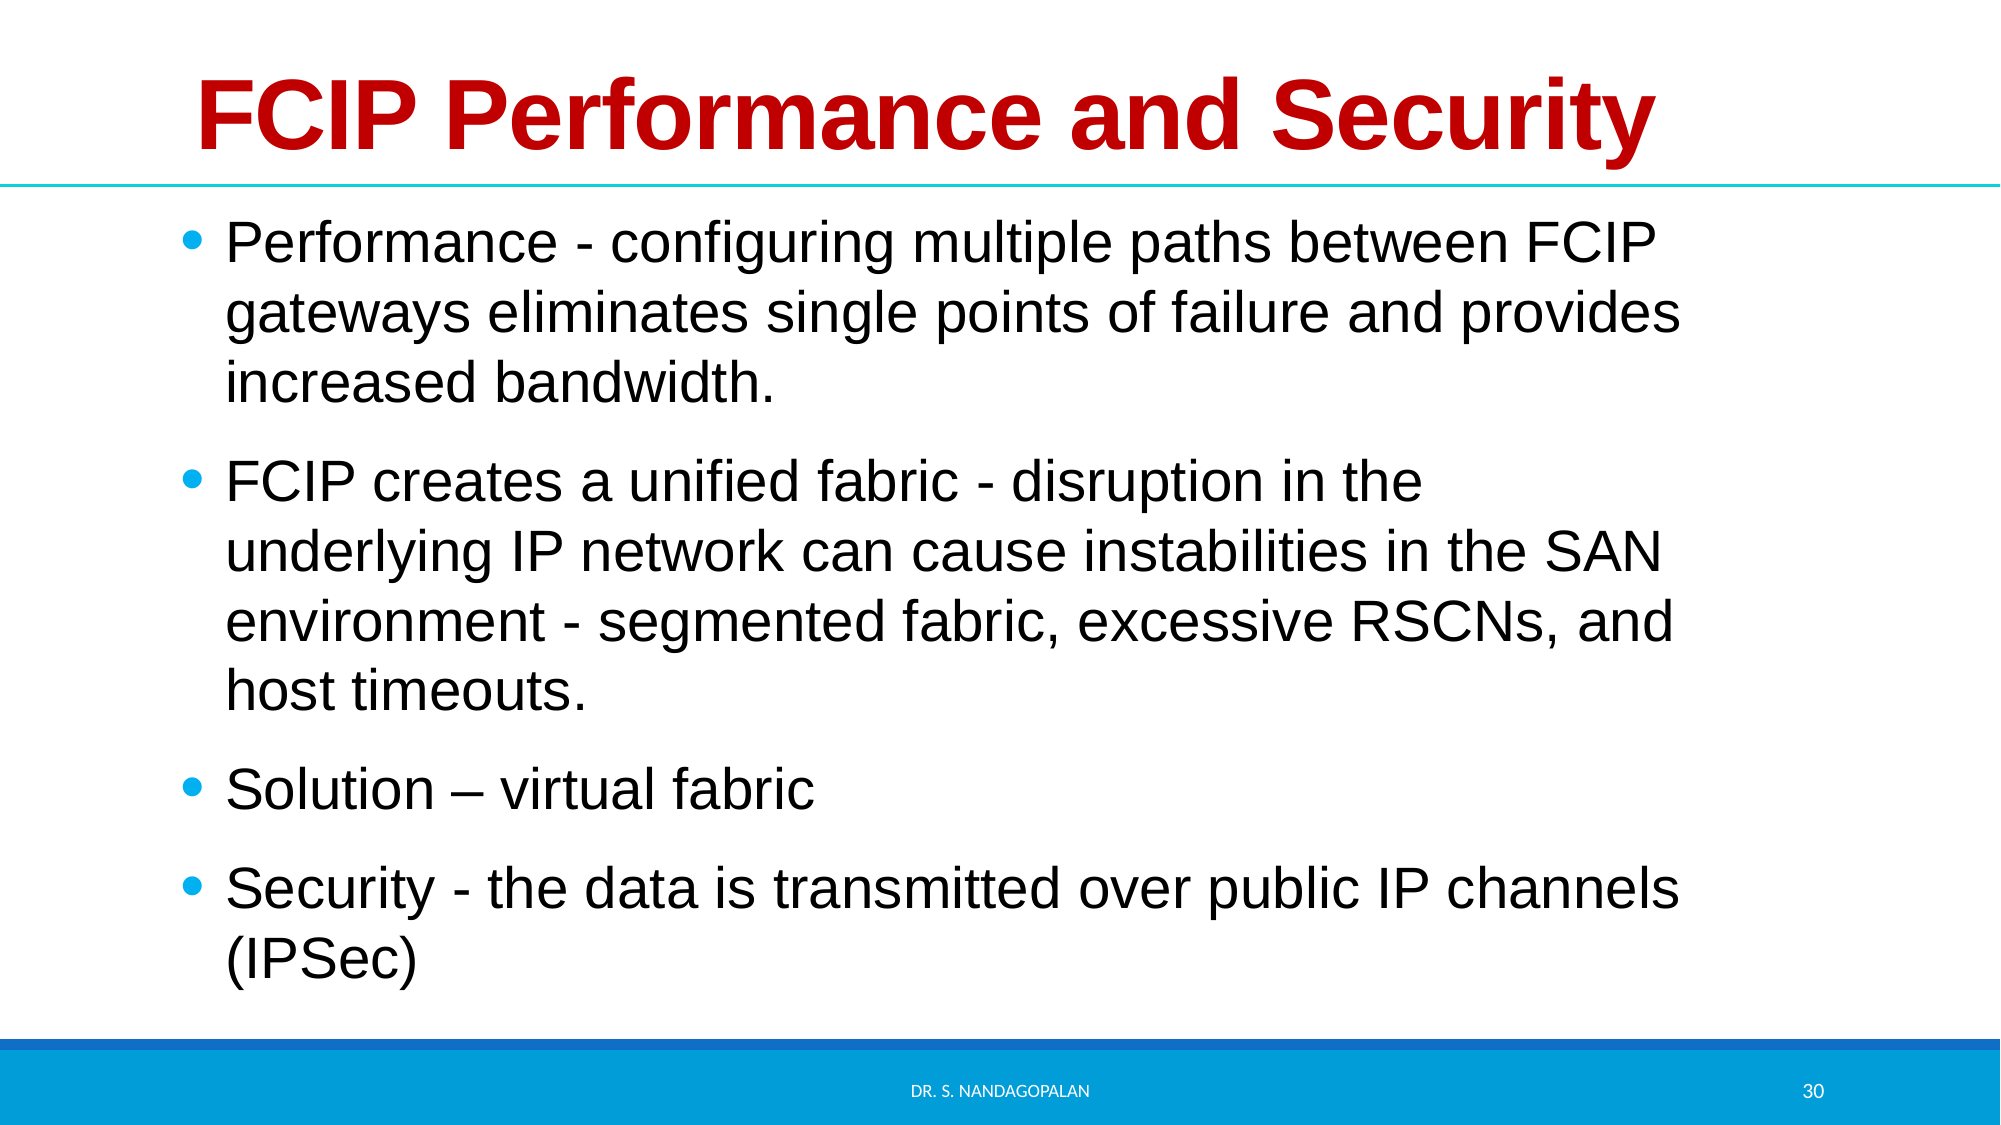

# FCIP Performance and Security
Performance - configuring multiple paths between FCIP gateways eliminates single points of failure and provides increased bandwidth.
FCIP creates a unified fabric - disruption in the underlying IP network can cause instabilities in the SAN environment - segmented fabric, excessive RSCNs, and host timeouts.
Solution – virtual fabric
Security - the data is transmitted over public IP channels (IPSec)

Dr. S. Nandagopalan
30